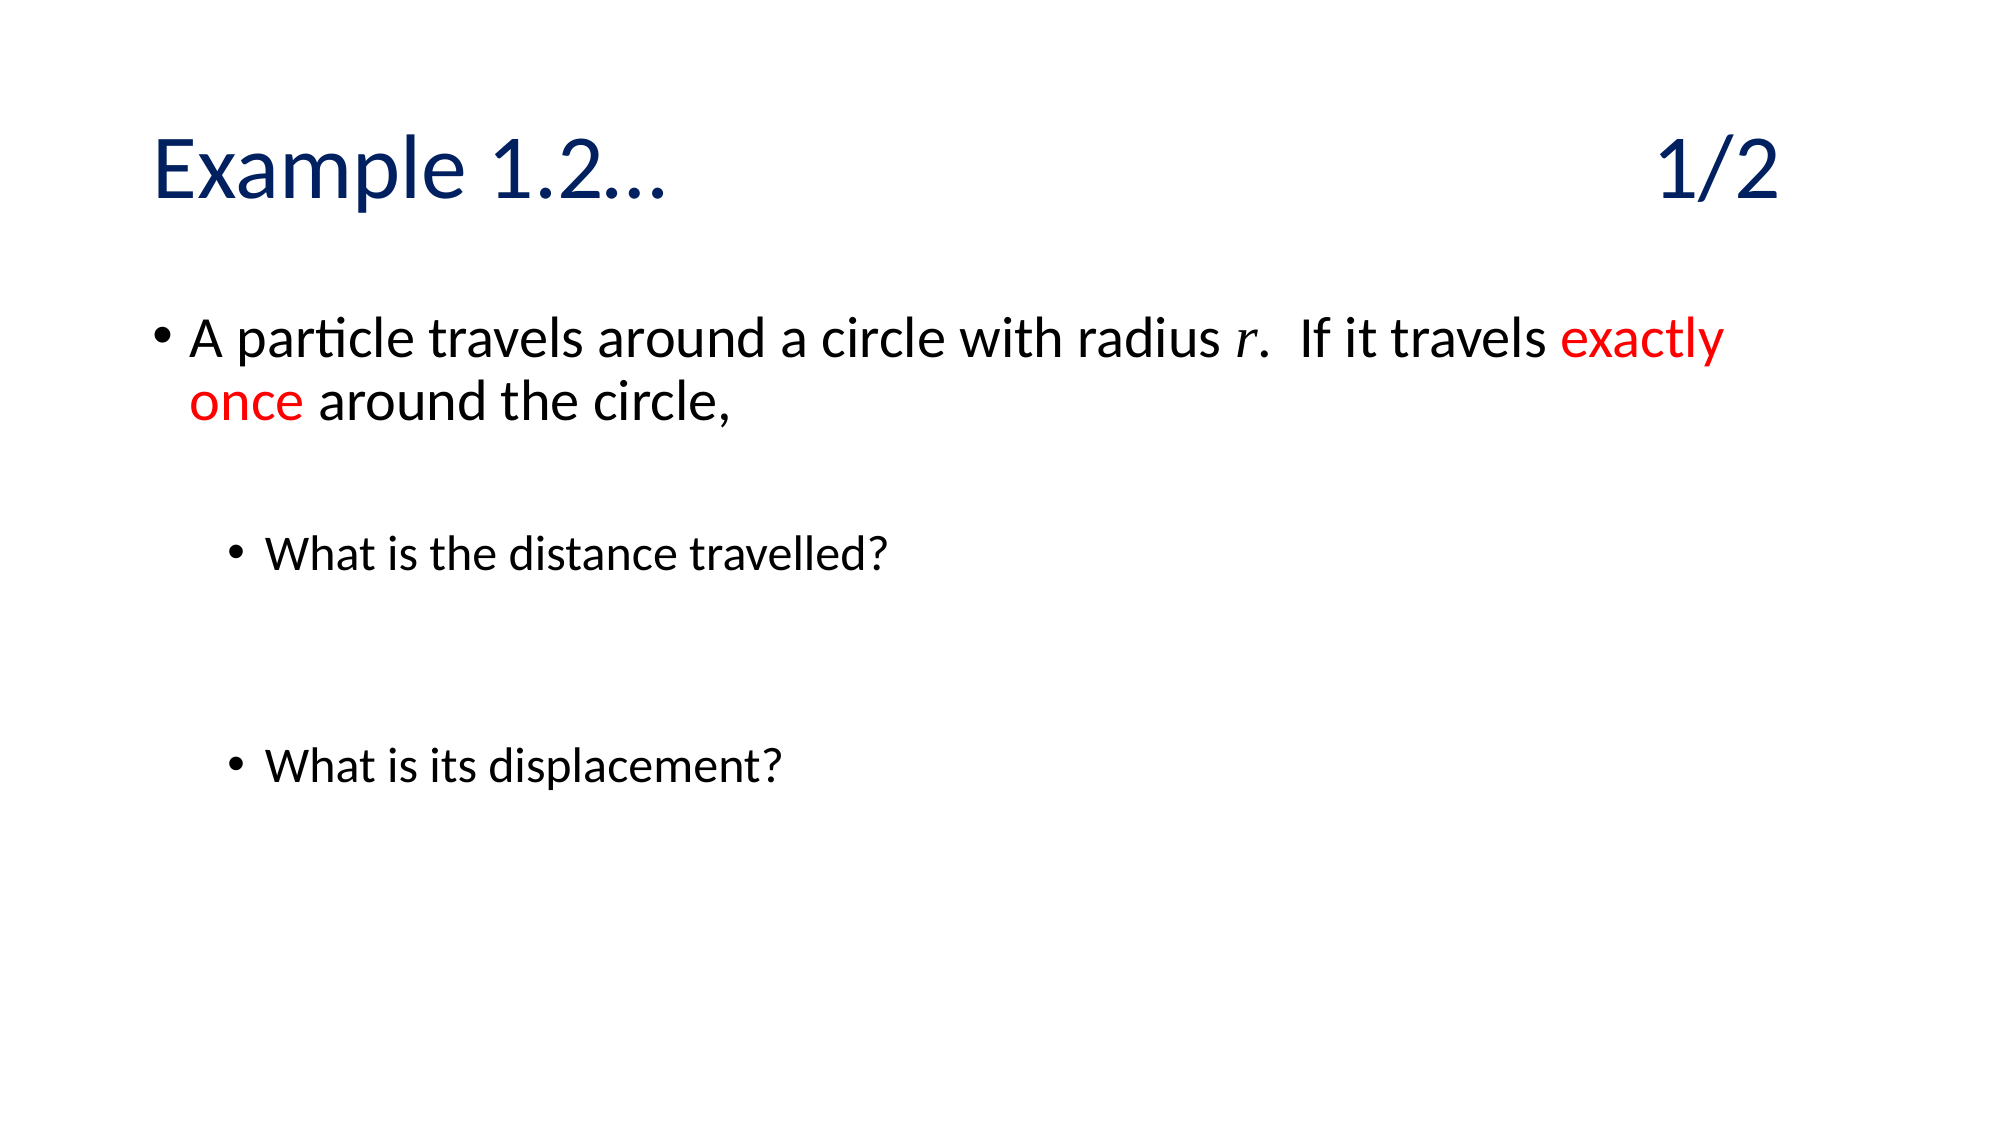

# Example 1.2…							1/2
A particle travels around a circle with radius r.  If it travels exactly once around the circle,

What is the distance travelled?

What is its displacement?